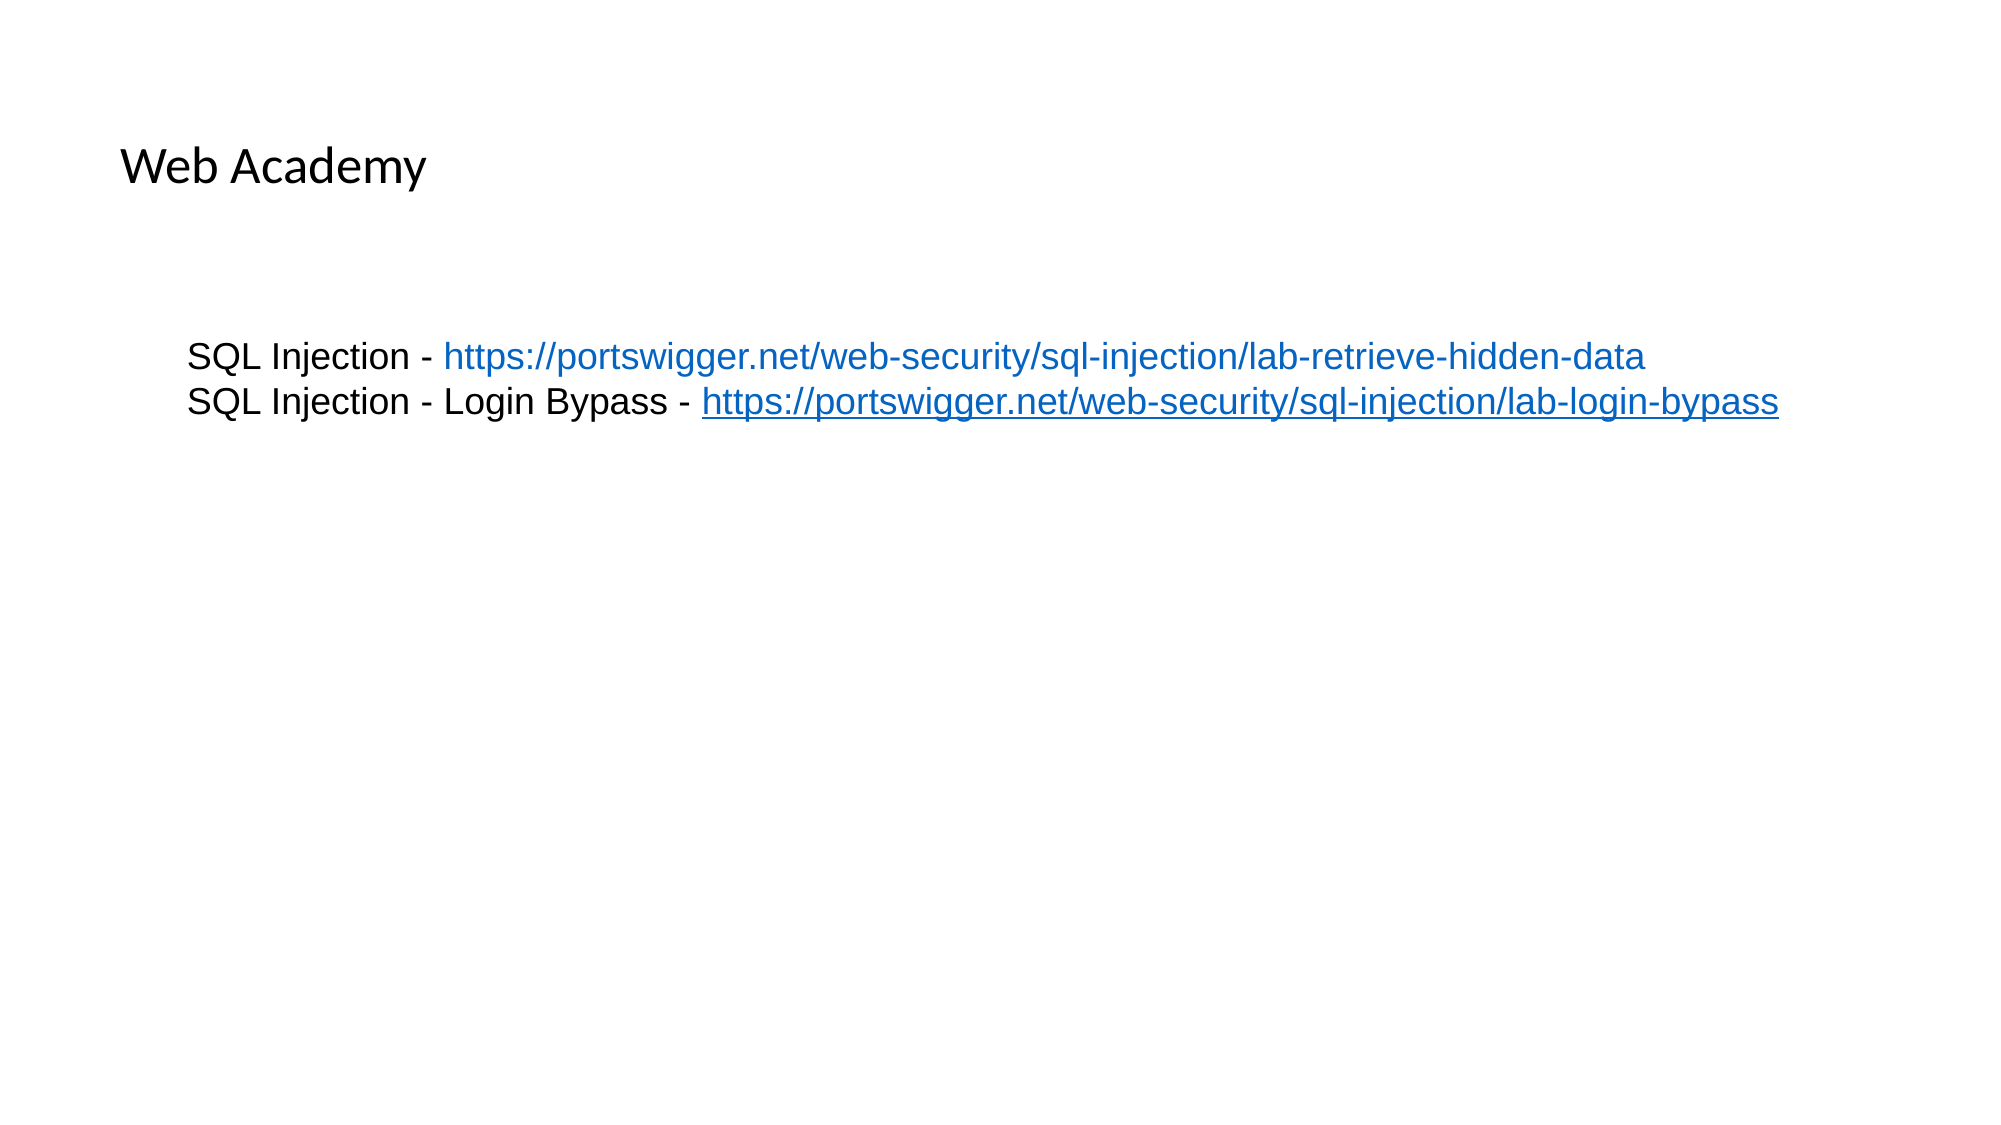

# Web Academy
SQL Injection - https://portswigger.net/web-security/sql-injection/lab-retrieve-hidden-data
SQL Injection - Login Bypass - https://portswigger.net/web-security/sql-injection/lab-login-bypass